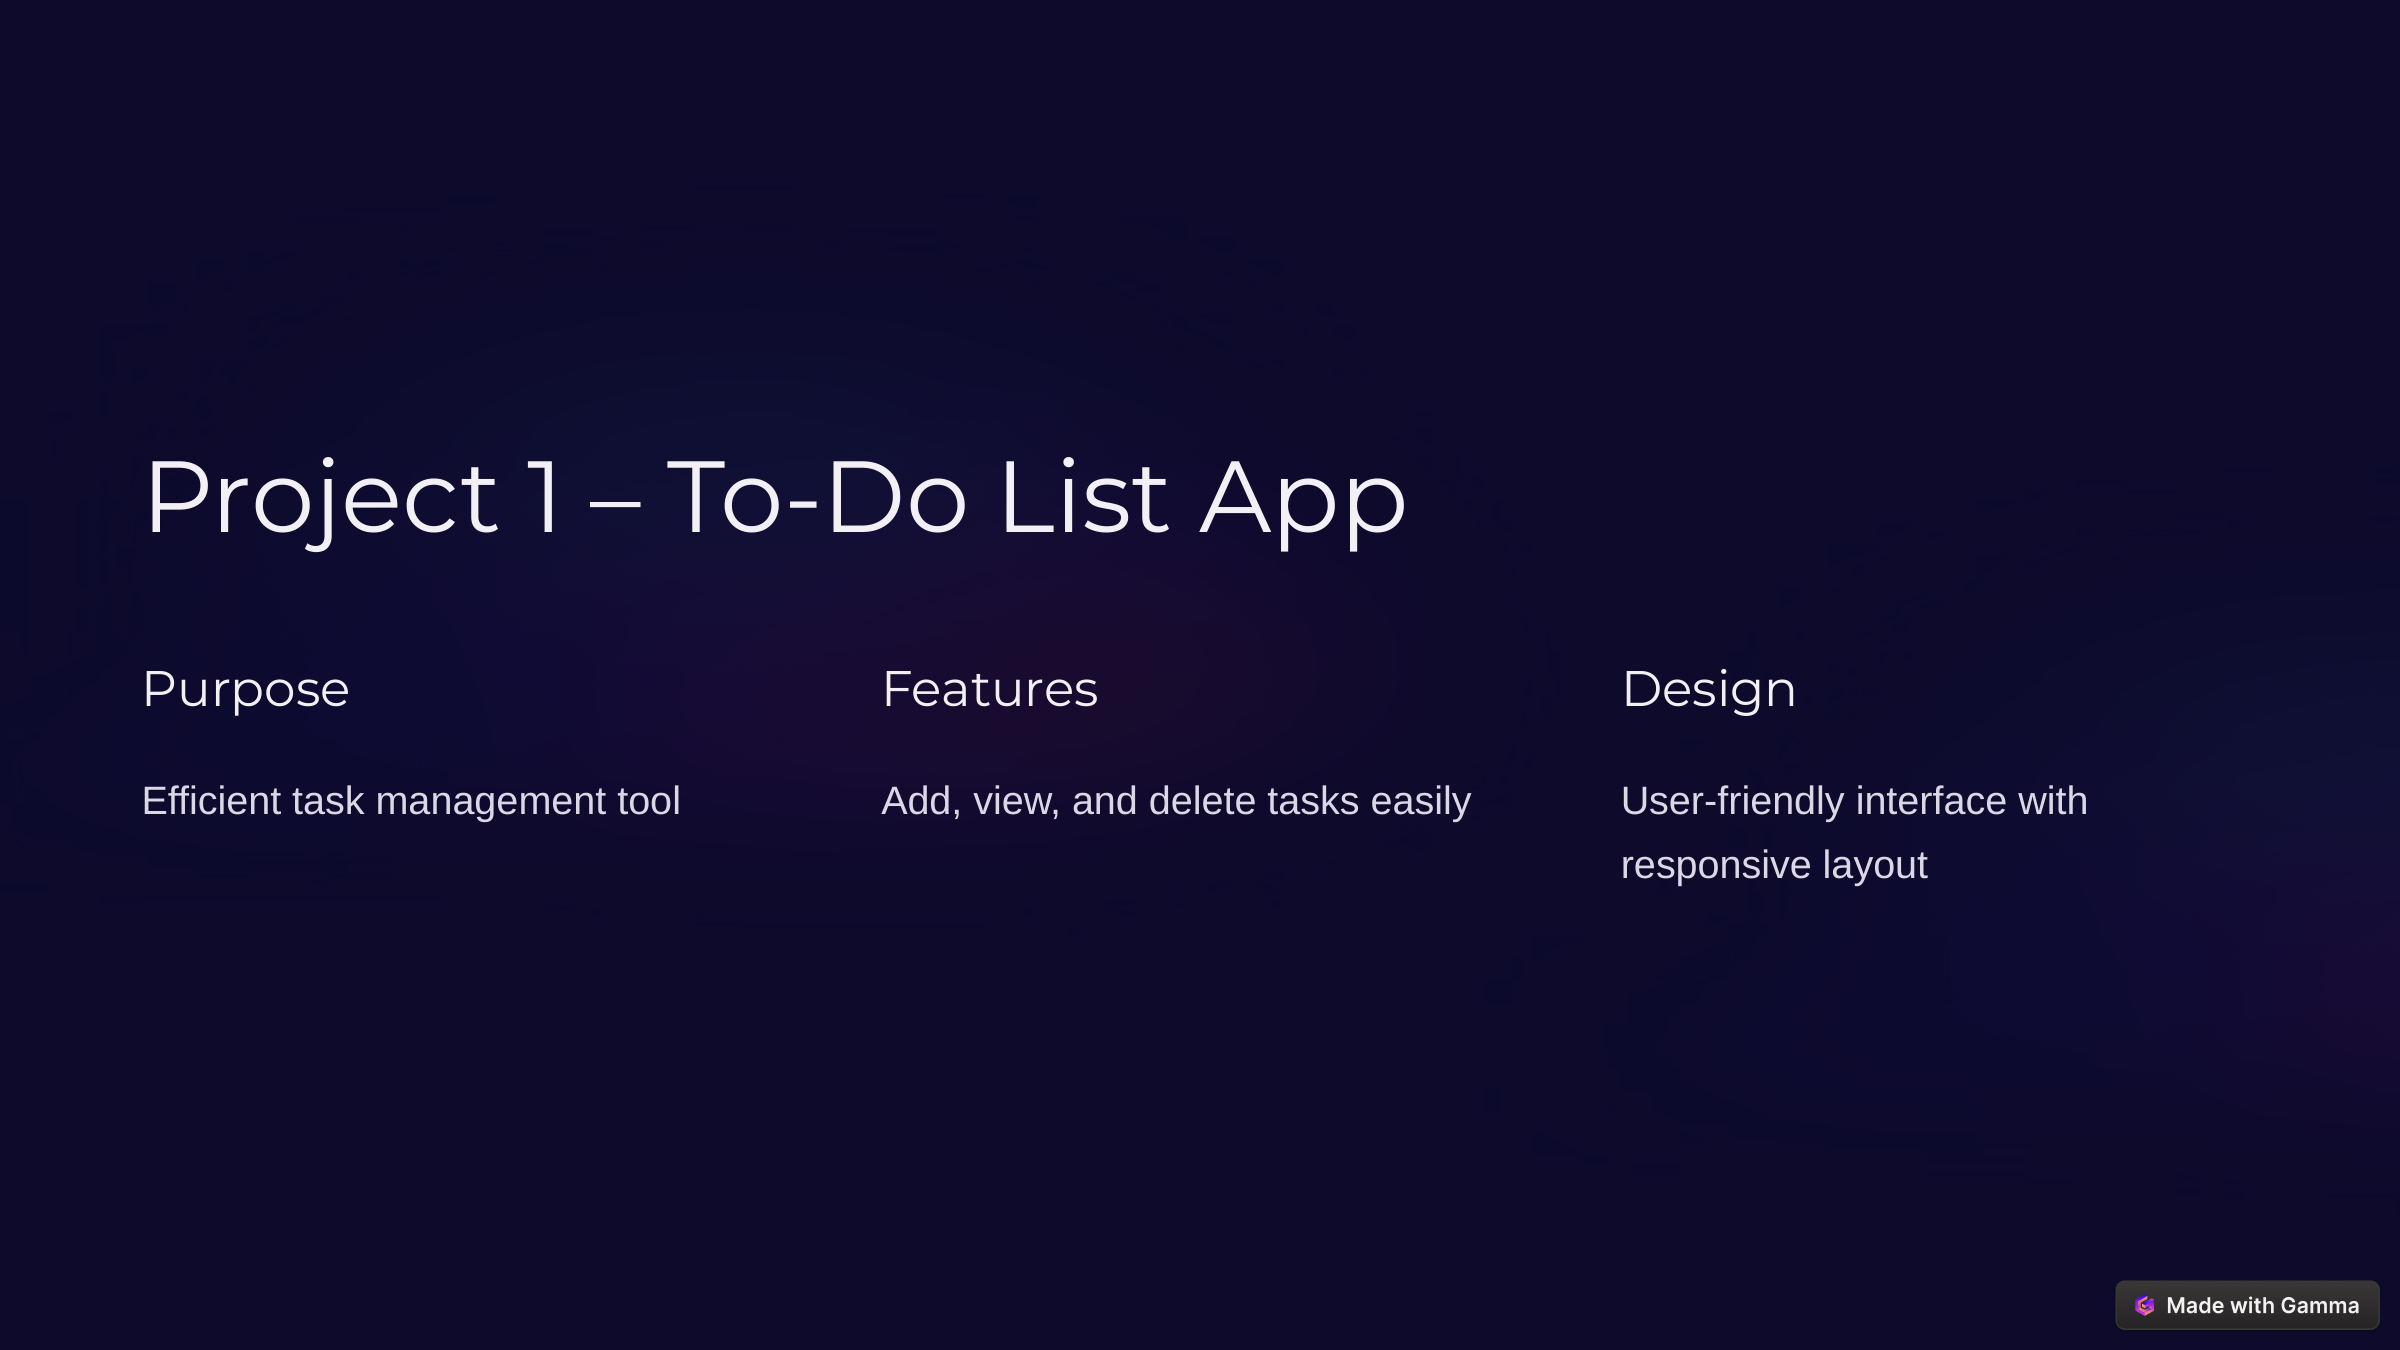

Project 1 – To-Do List App
Purpose
Features
Design
Efficient task management tool
Add, view, and delete tasks easily
User-friendly interface with responsive layout